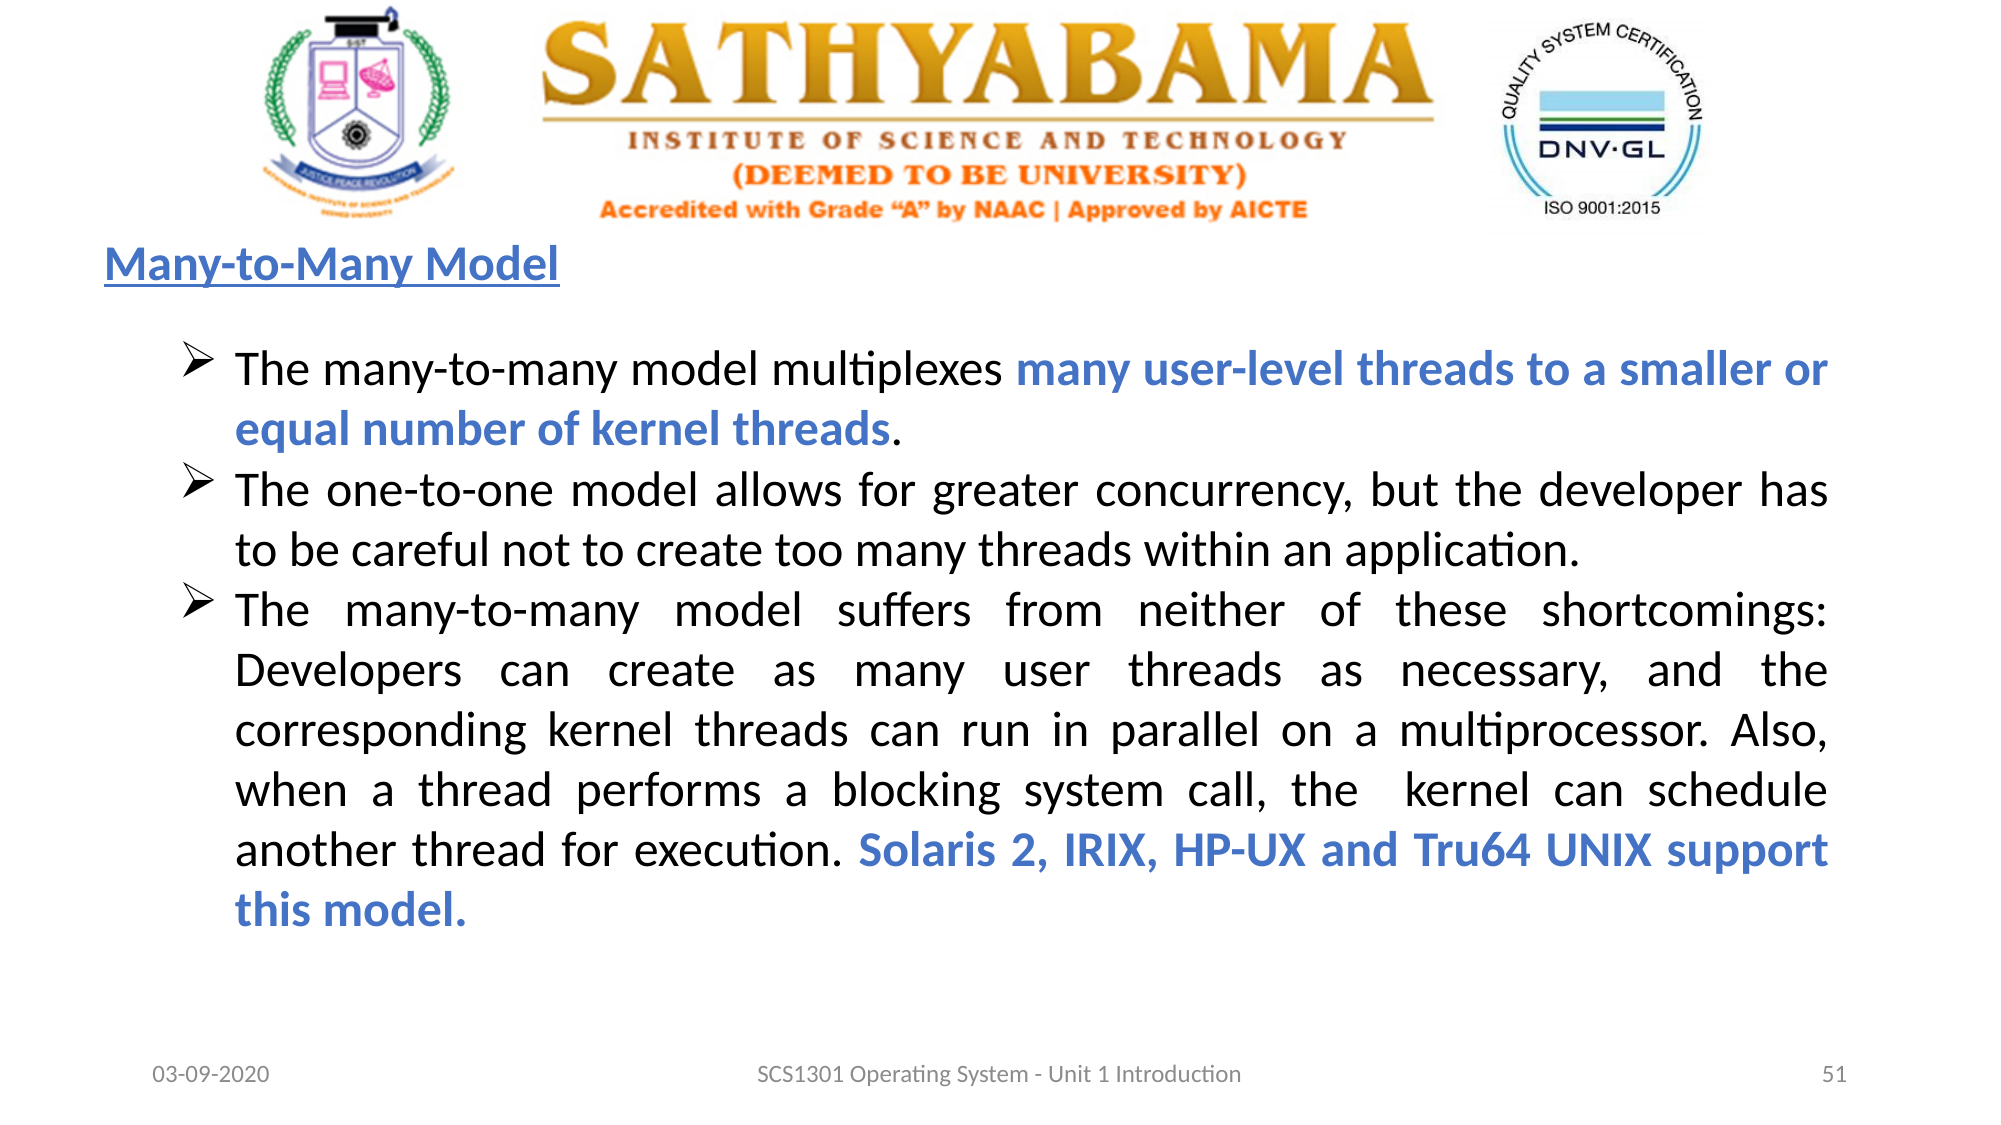

Many-to-Many Model

The many-to-many model multiplexes many user-level threads to a smaller or equal number of kernel threads.
The one-to-one model allows for greater concurrency, but the developer has to be careful not to create too many threads within an application.
The many-to-many model suffers from neither of these shortcomings: Developers can create as many user threads as necessary, and the corresponding kernel threads can run in parallel on a multiprocessor. Also, when a thread performs a blocking system call, the  kernel can schedule another thread for execution. Solaris 2, IRIX, HP-UX and Tru64 UNIX support this model.

03-09-2020
SCS1301 Operating System - Unit 1 Introduction
51